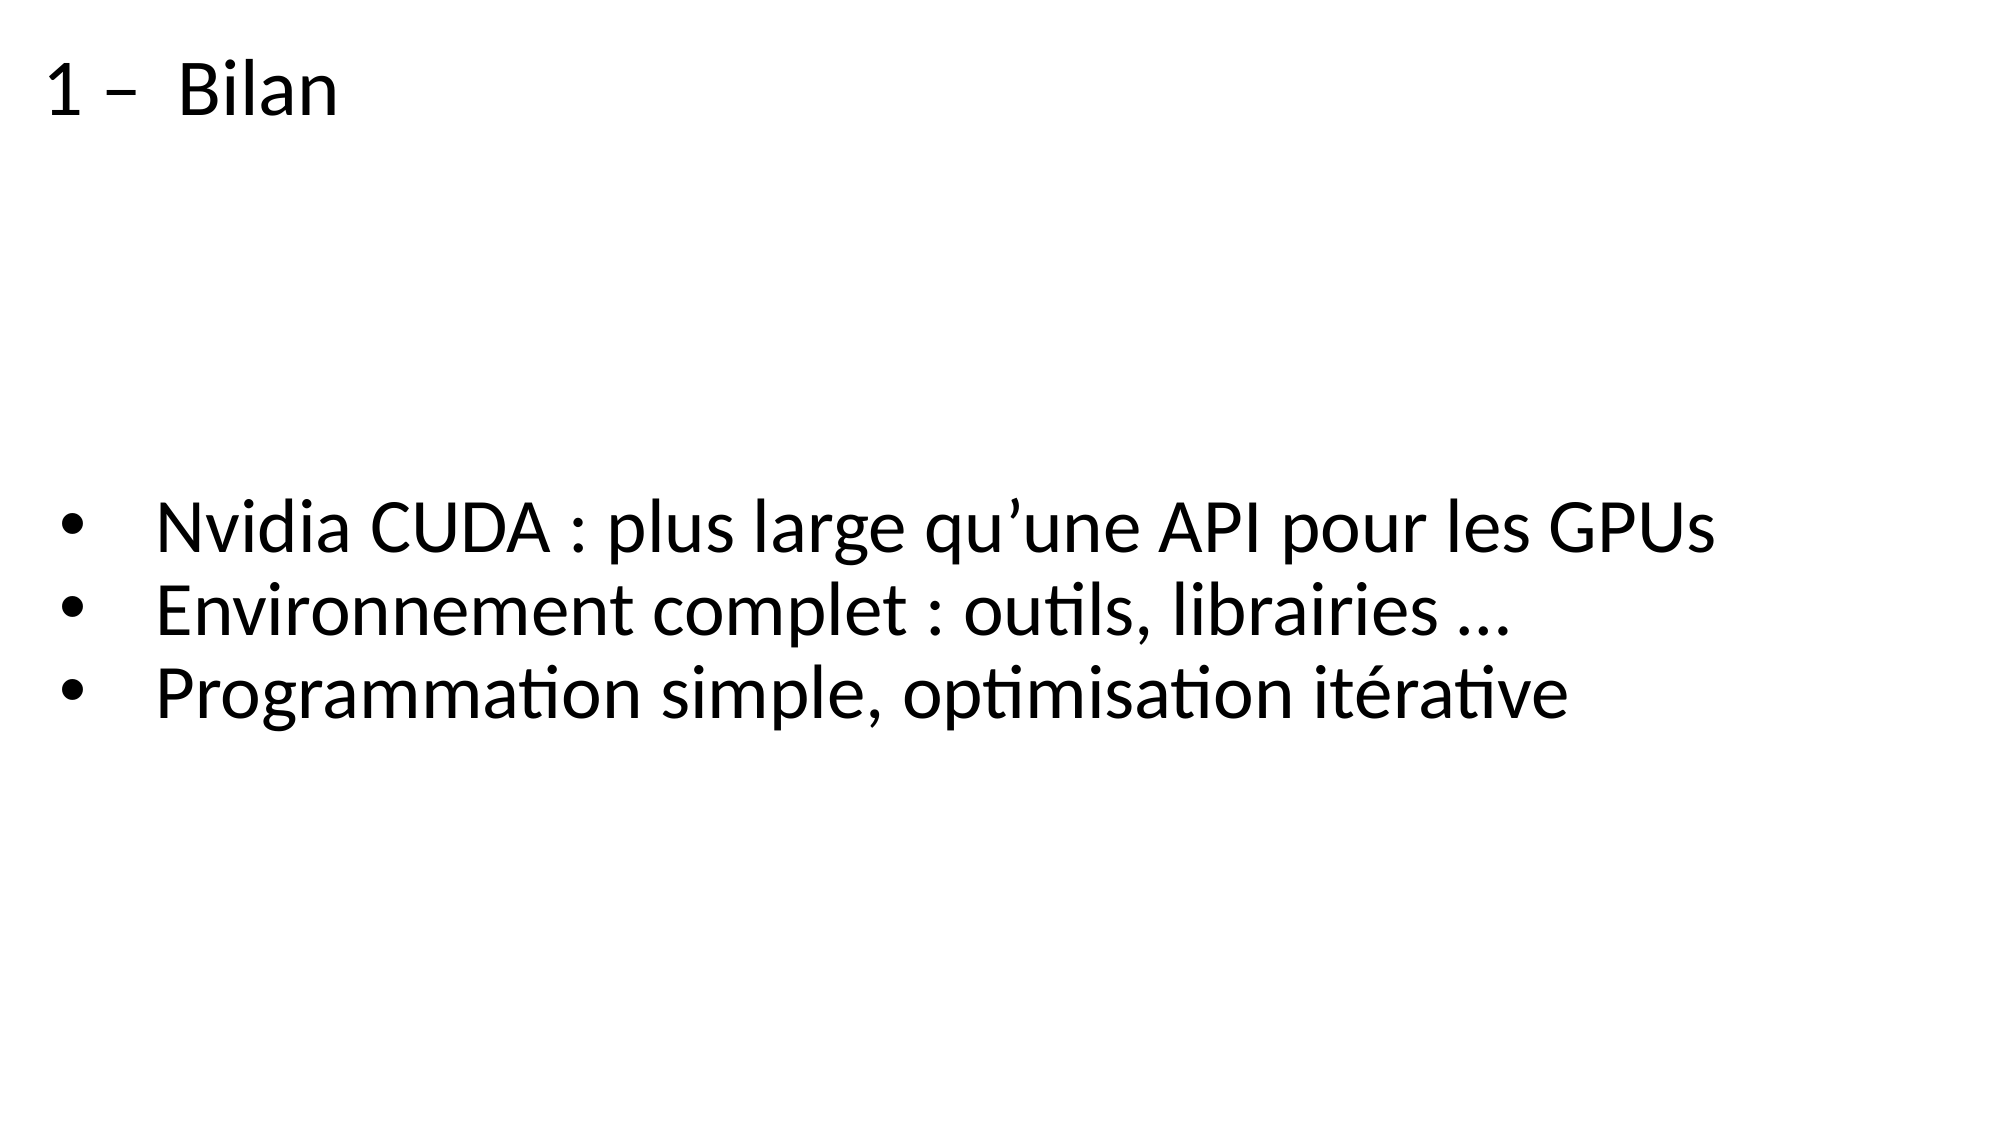

# 1 –  Bilan

Nvidia CUDA : plus large qu’une API pour les GPUs
Environnement complet : outils, librairies …
Programmation simple, optimisation itérative